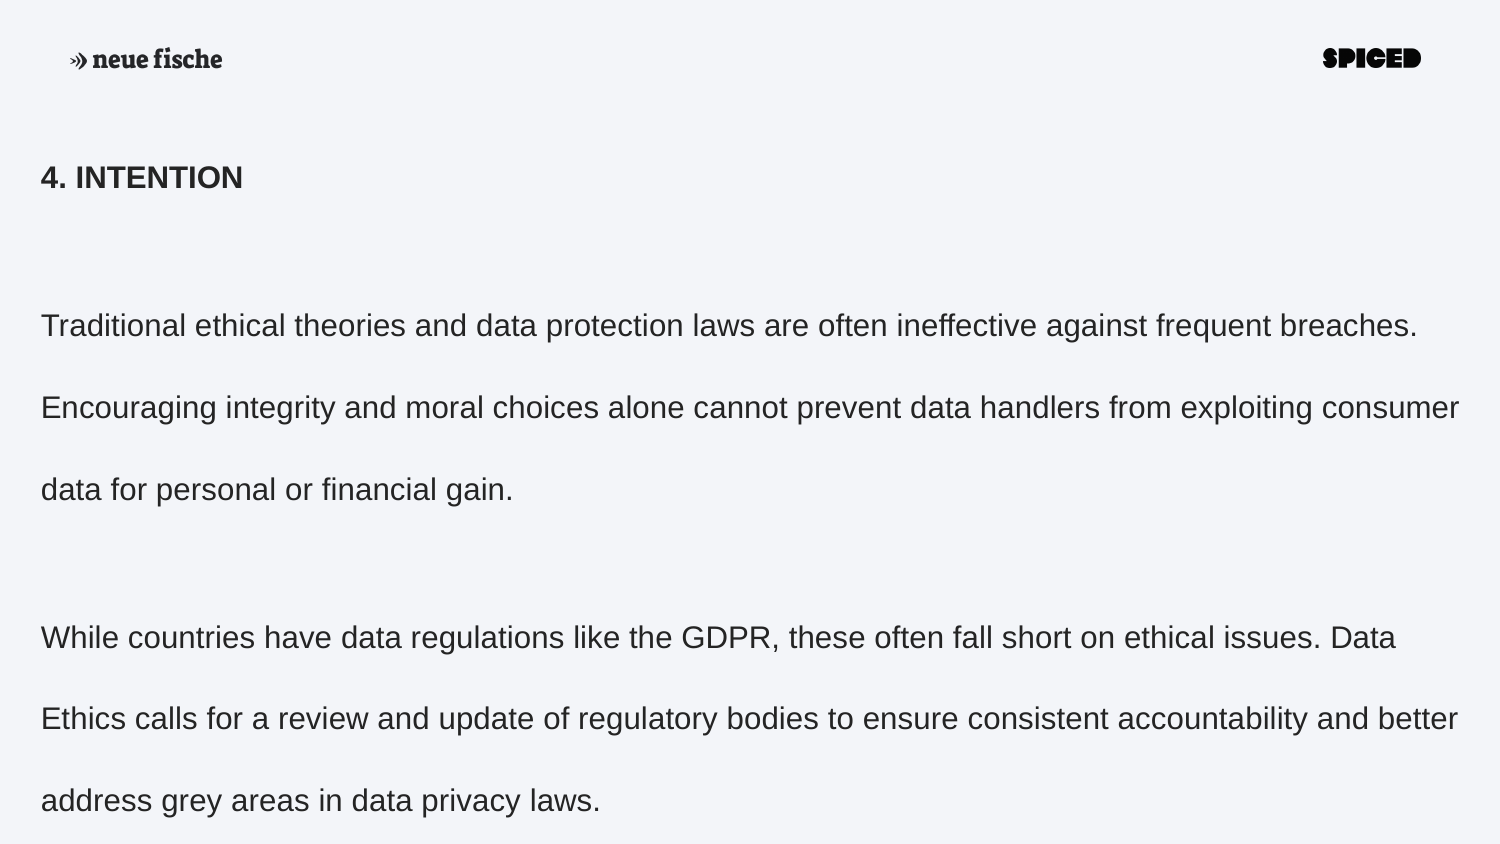

4. INTENTION
Traditional ethical theories and data protection laws are often ineffective against frequent breaches. Encouraging integrity and moral choices alone cannot prevent data handlers from exploiting consumer data for personal or financial gain.
While countries have data regulations like the GDPR, these often fall short on ethical issues. Data Ethics calls for a review and update of regulatory bodies to ensure consistent accountability and better address grey areas in data privacy laws.